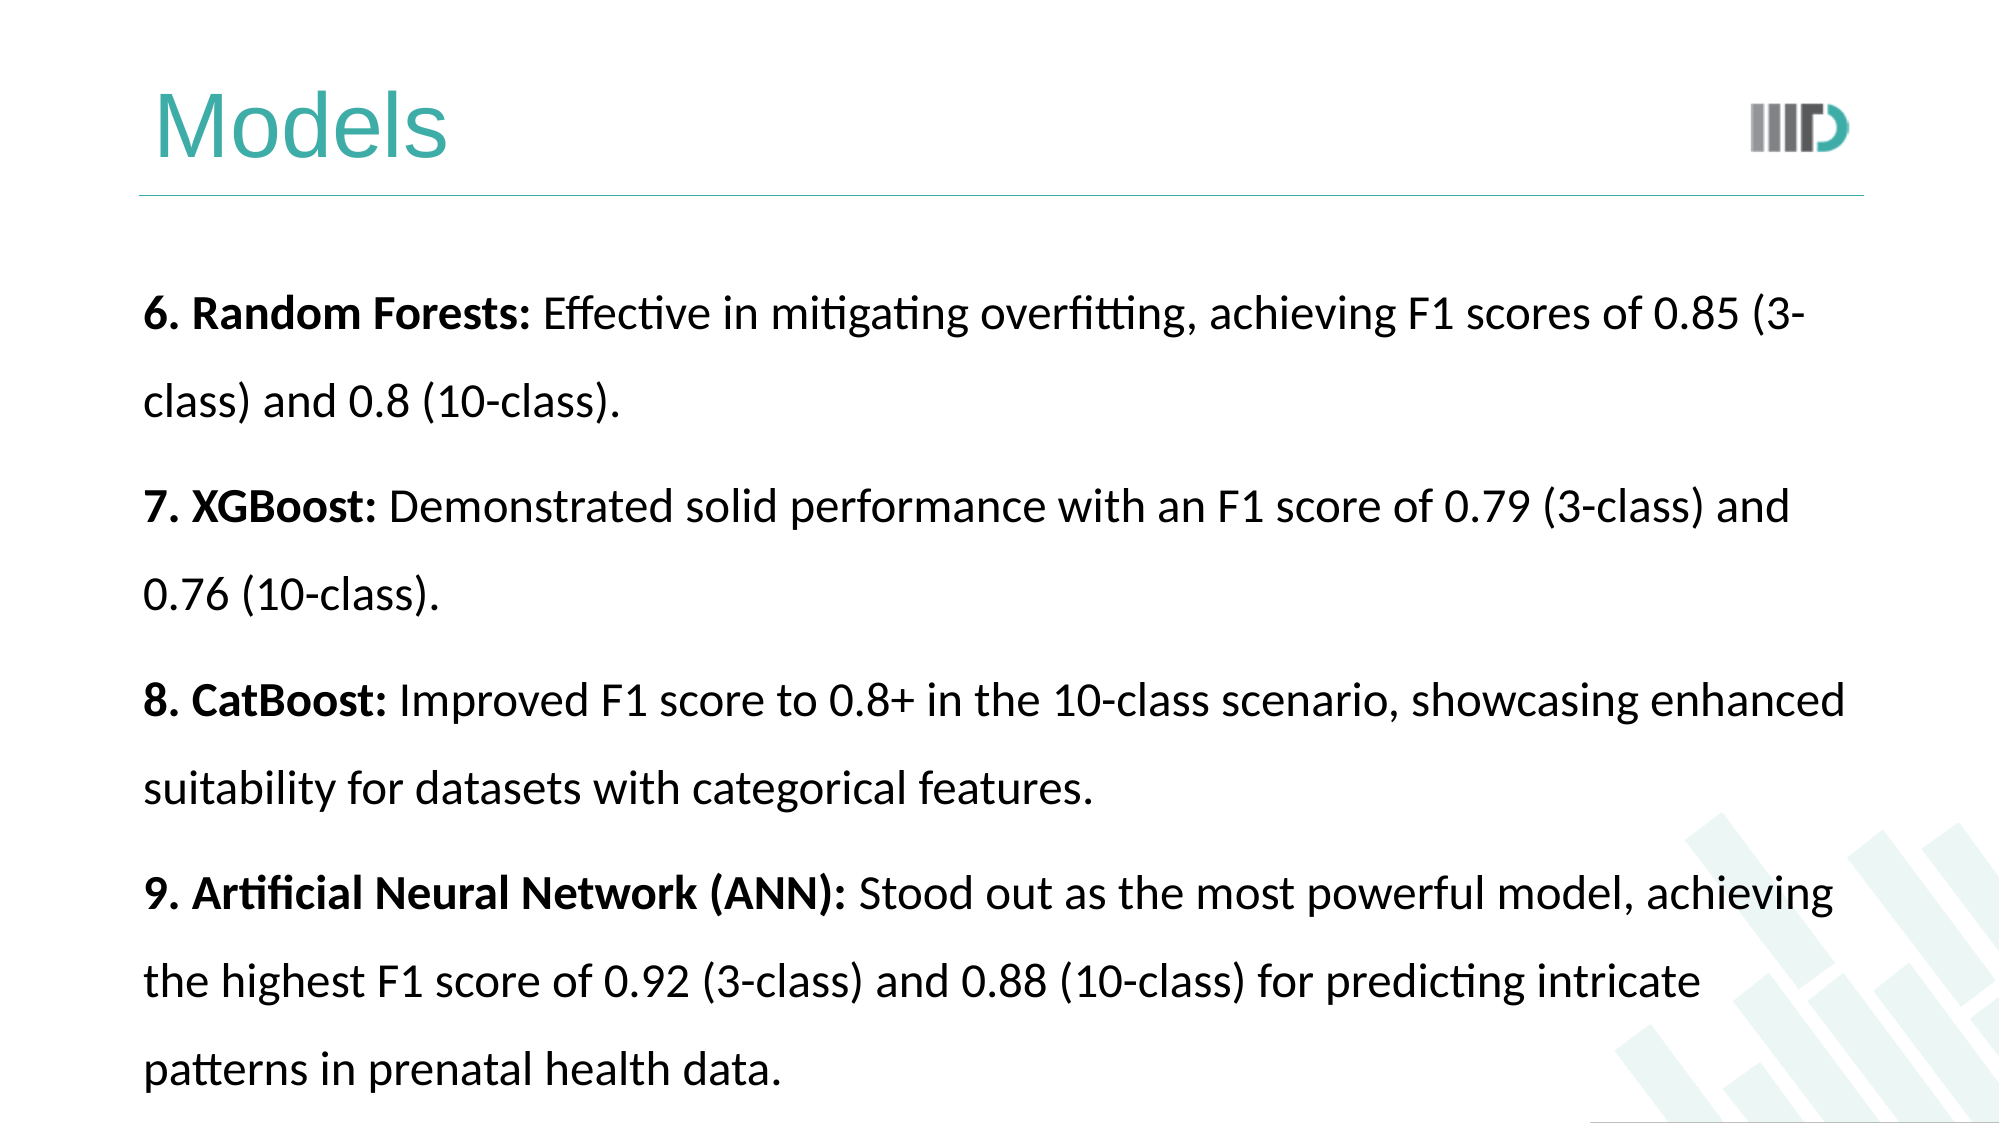

# Models
6. Random Forests: Effective in mitigating overfitting, achieving F1 scores of 0.85 (3-class) and 0.8 (10-class).
7. XGBoost: Demonstrated solid performance with an F1 score of 0.79 (3-class) and 0.76 (10-class).
8. CatBoost: Improved F1 score to 0.8+ in the 10-class scenario, showcasing enhanced suitability for datasets with categorical features.
9. Artificial Neural Network (ANN): Stood out as the most powerful model, achieving the highest F1 score of 0.92 (3-class) and 0.88 (10-class) for predicting intricate patterns in prenatal health data.